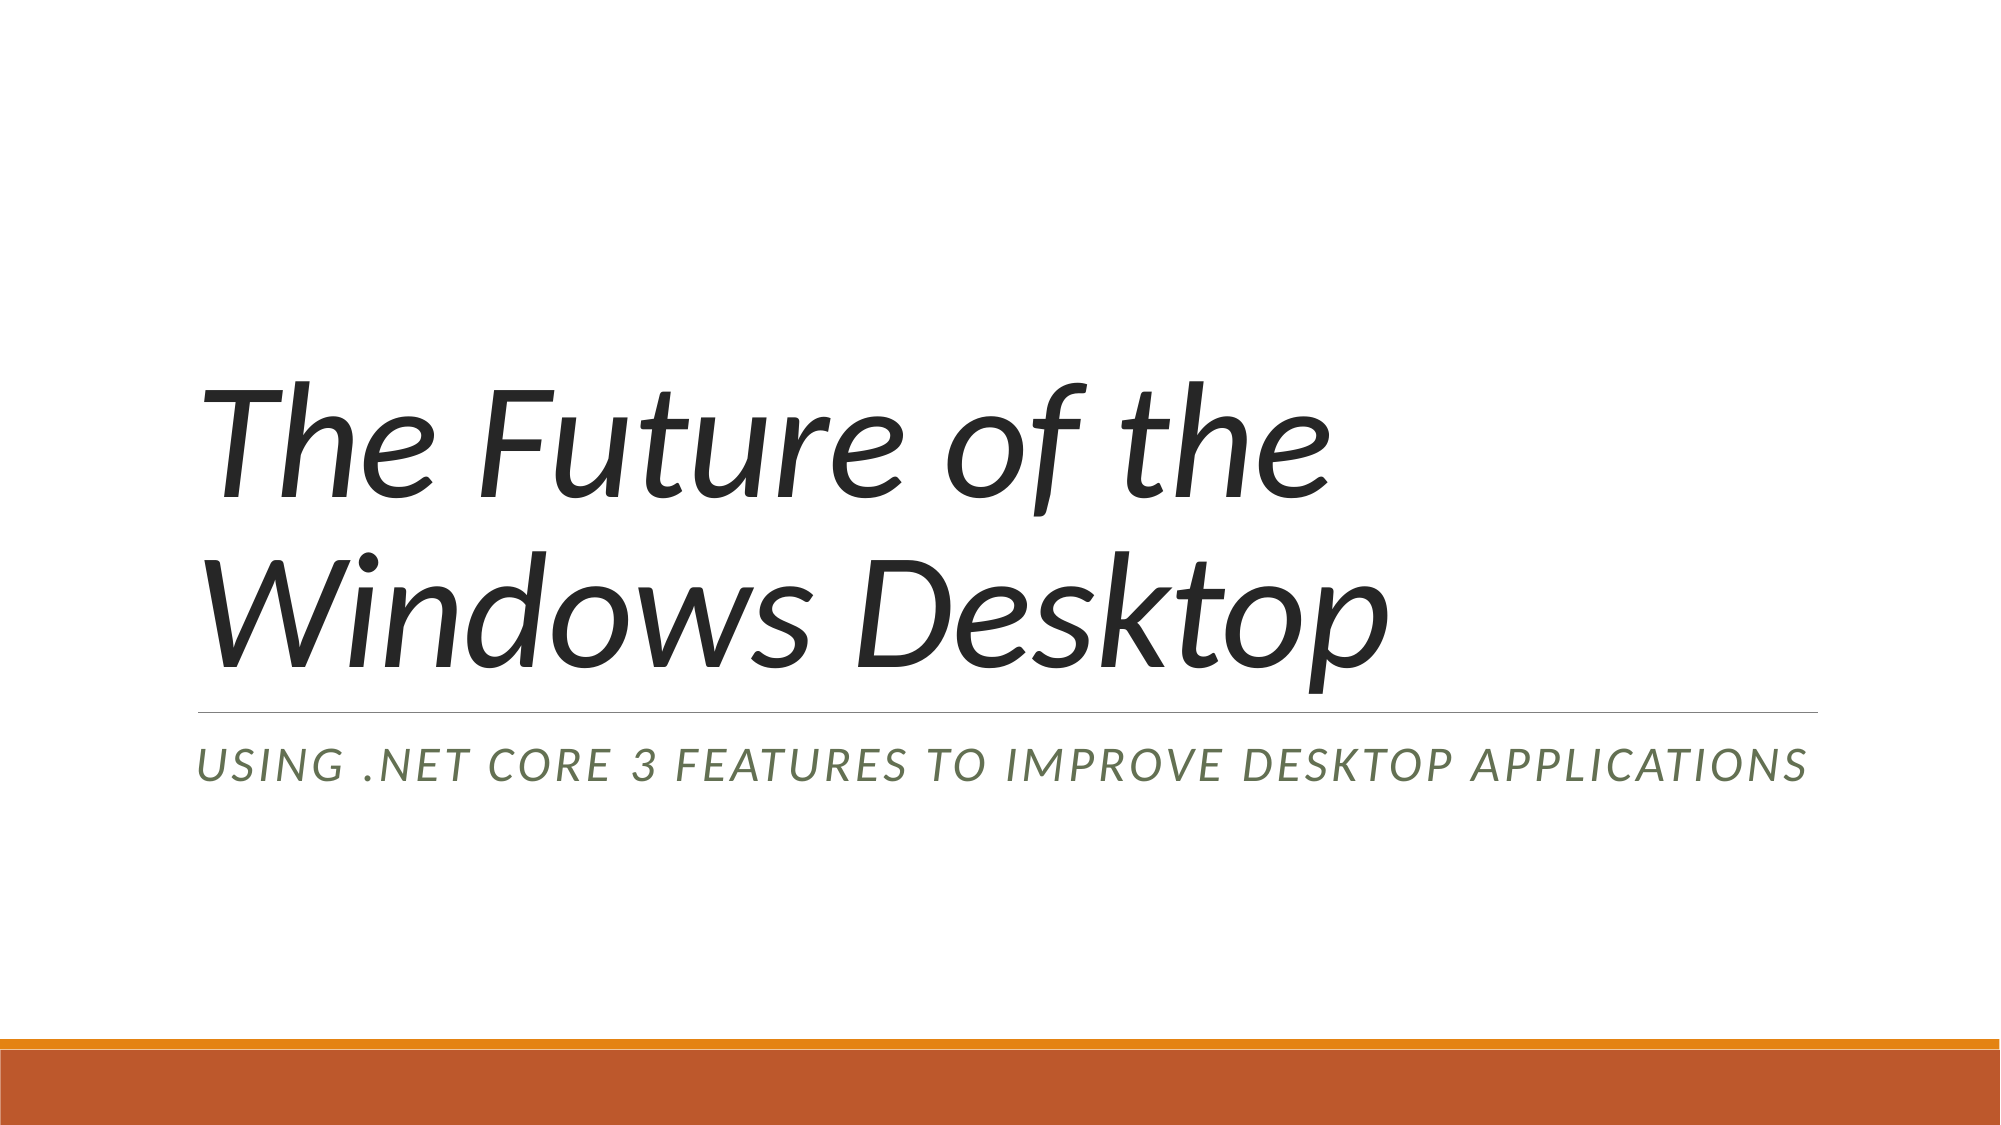

# The Future of the Windows Desktop
Using .Net Core 3 Features to Improve Desktop Applications